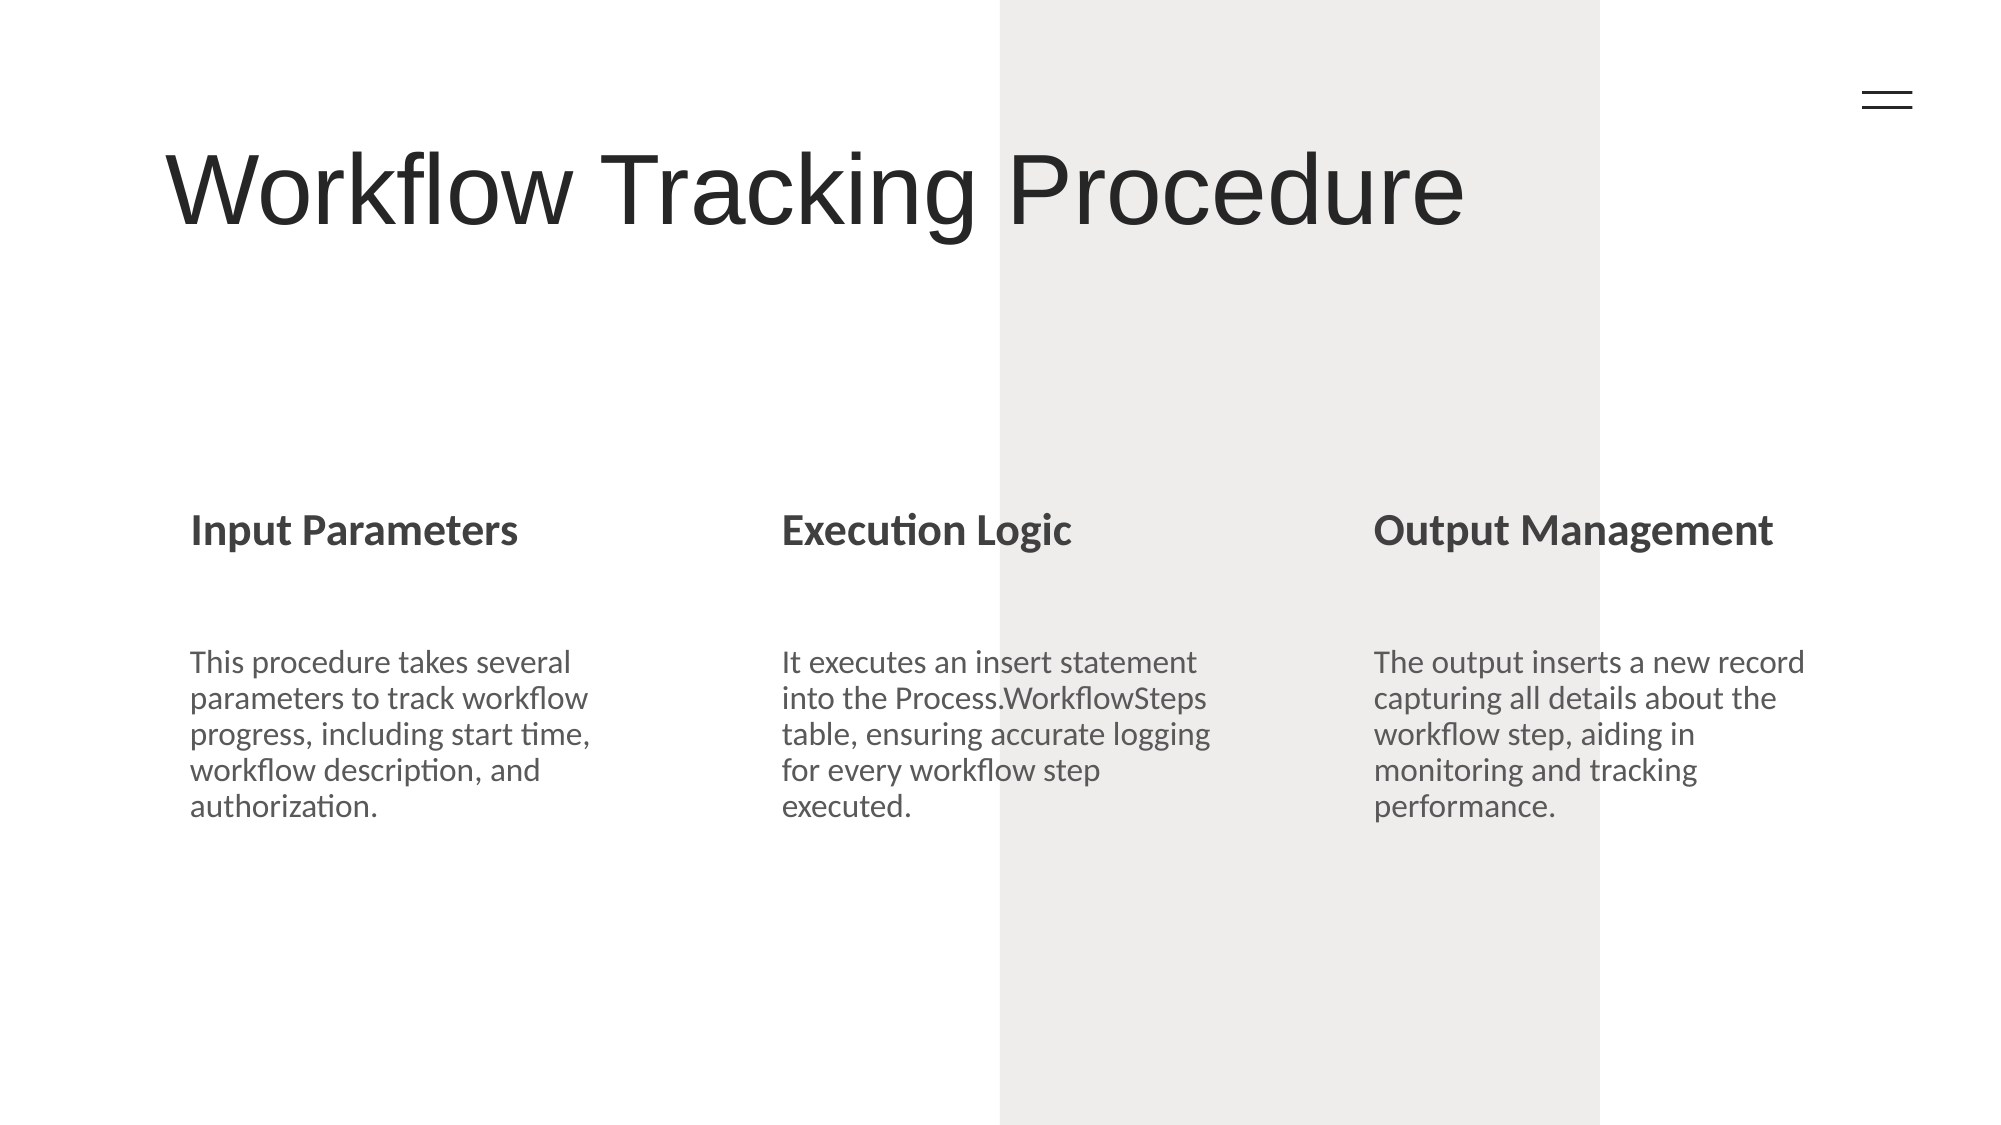

# Workflow Tracking Procedure
Input Parameters
Execution Logic
Output Management
This procedure takes several parameters to track workflow progress, including start time, workflow description, and authorization.
It executes an insert statement into the Process.WorkflowSteps table, ensuring accurate logging for every workflow step executed.
The output inserts a new record capturing all details about the workflow step, aiding in monitoring and tracking performance.